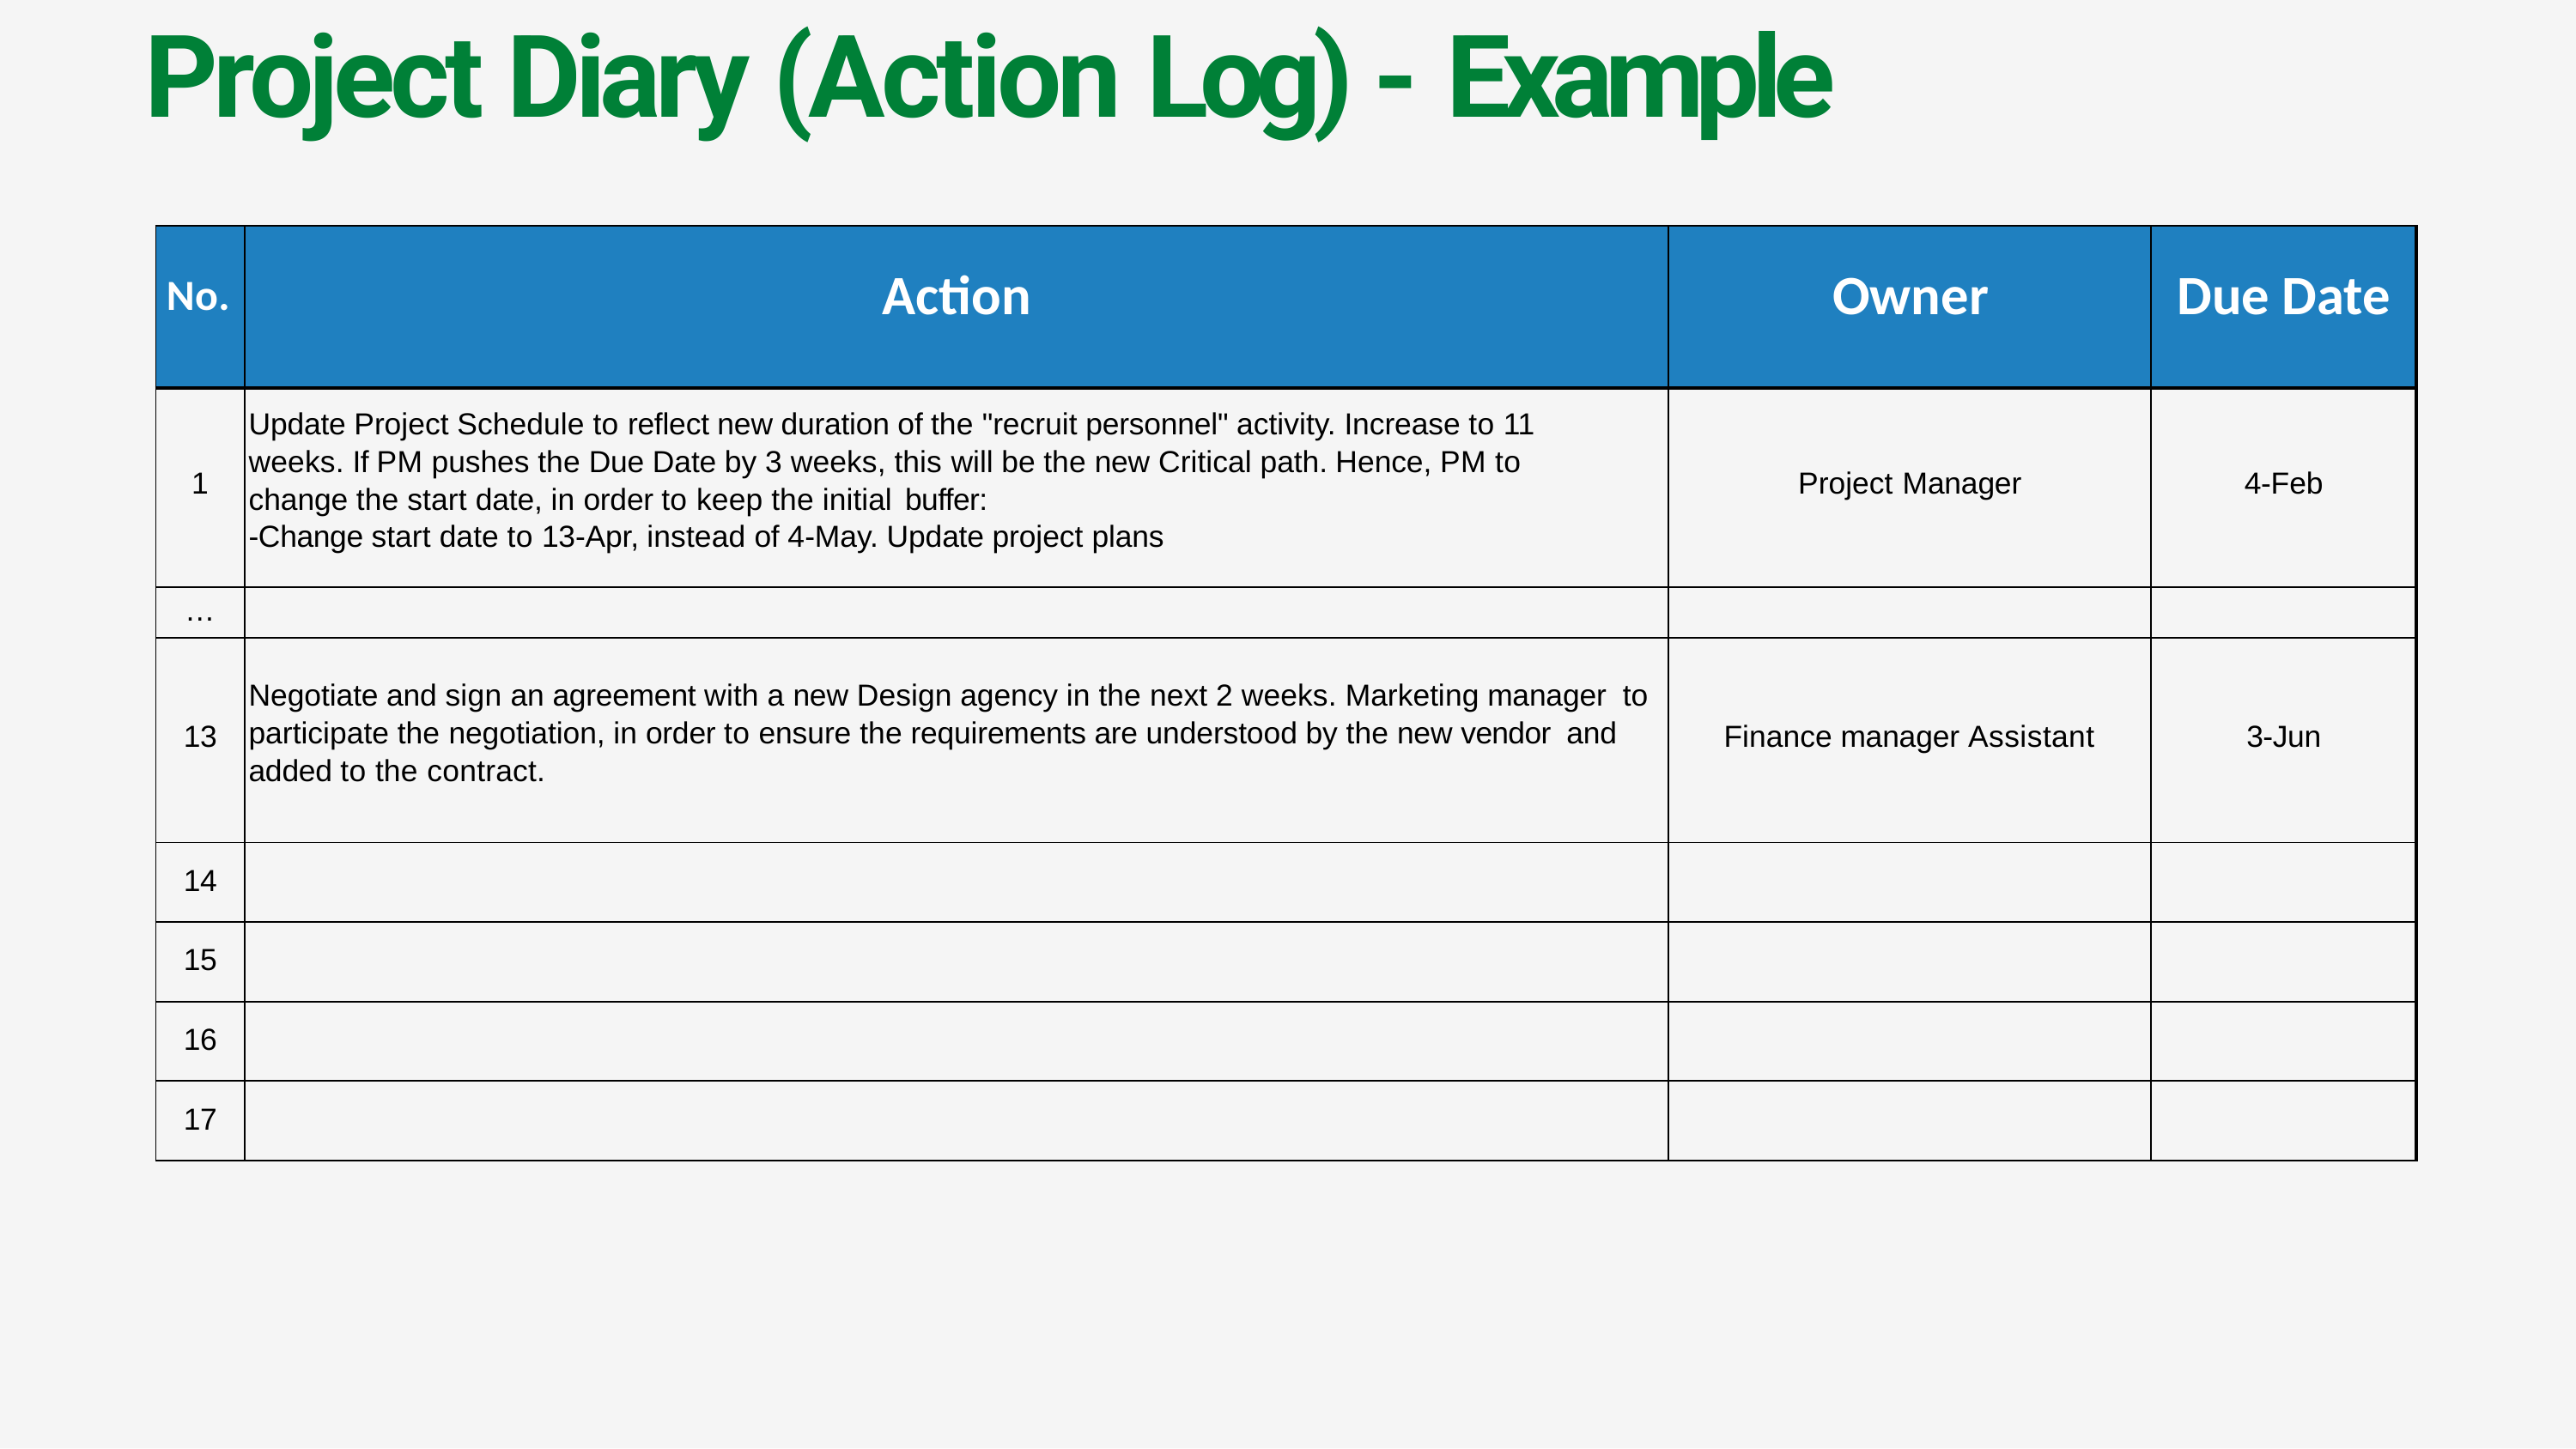

# Project Diary (Action Log) - Example
| No. | Action | Owner | Due Date |
| --- | --- | --- | --- |
| 1 | Update Project Schedule to reflect new duration of the "recruit personnel" activity. Increase to 11 weeks. If PM pushes the Due Date by 3 weeks, this will be the new Critical path. Hence, PM to change the start date, in order to keep the initial buffer: -Change start date to 13-Apr, instead of 4-May. Update project plans | Project Manager | 4-Feb |
| … |  |  |  |
| 13 | Negotiate and sign an agreement with a new Design agency in the next 2 weeks. Marketing manager to participate the negotiation, in order to ensure the requirements are understood by the new vendor and added to the contract. | Finance manager Assistant | 3-Jun |
| 14 |  |  |  |
| 15 |  |  |  |
| 16 |  |  |  |
| 17 |  |  |  |
12